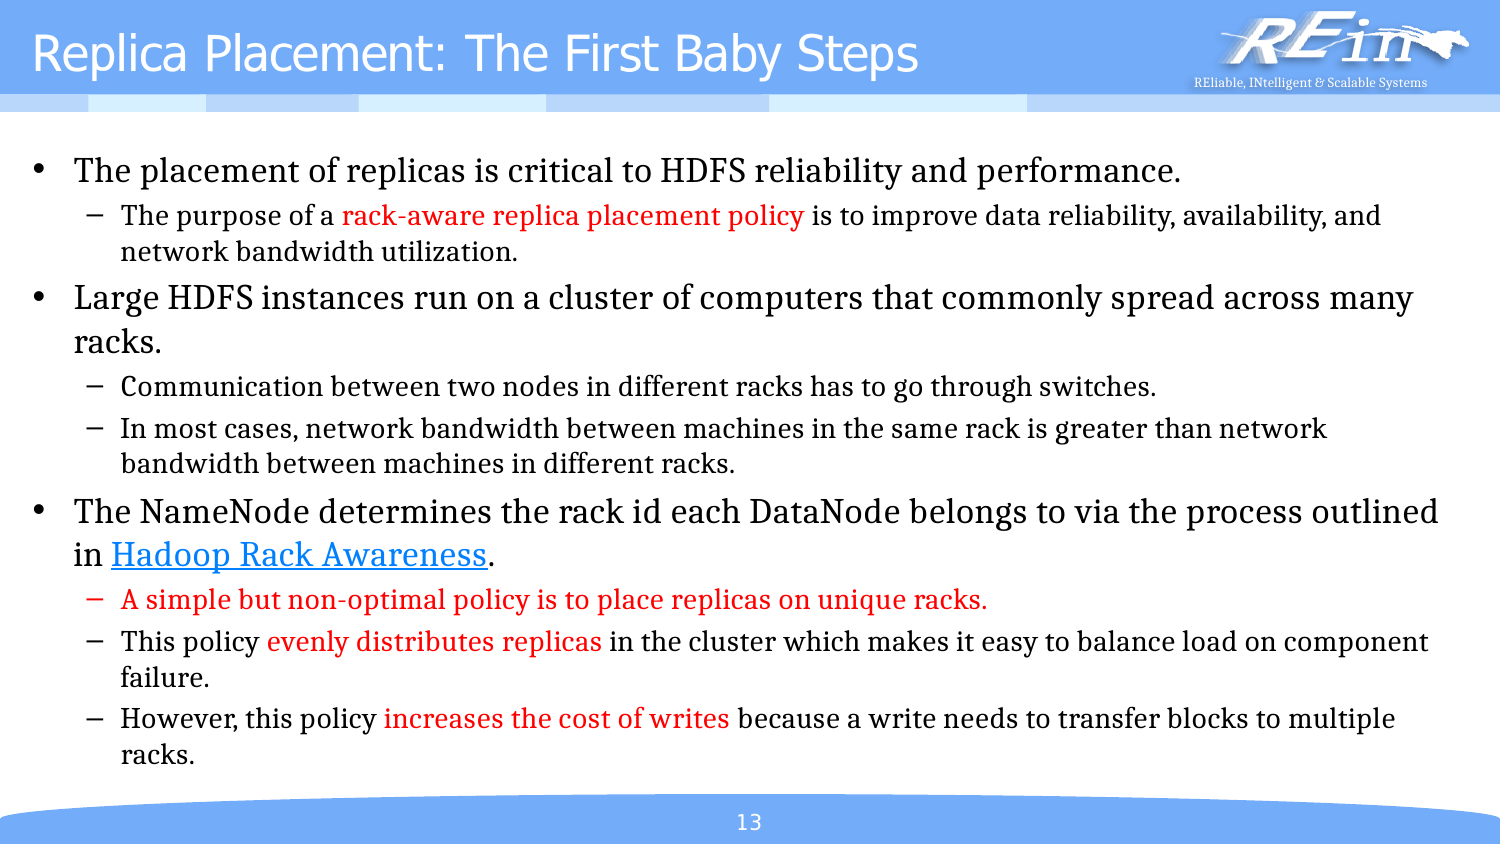

# Replica Placement: The First Baby Steps
The placement of replicas is critical to HDFS reliability and performance.
The purpose of a rack-aware replica placement policy is to improve data reliability, availability, and network bandwidth utilization.
Large HDFS instances run on a cluster of computers that commonly spread across many racks.
Communication between two nodes in different racks has to go through switches.
In most cases, network bandwidth between machines in the same rack is greater than network bandwidth between machines in different racks.
The NameNode determines the rack id each DataNode belongs to via the process outlined in Hadoop Rack Awareness.
A simple but non-optimal policy is to place replicas on unique racks.
This policy evenly distributes replicas in the cluster which makes it easy to balance load on component failure.
However, this policy increases the cost of writes because a write needs to transfer blocks to multiple racks.
13